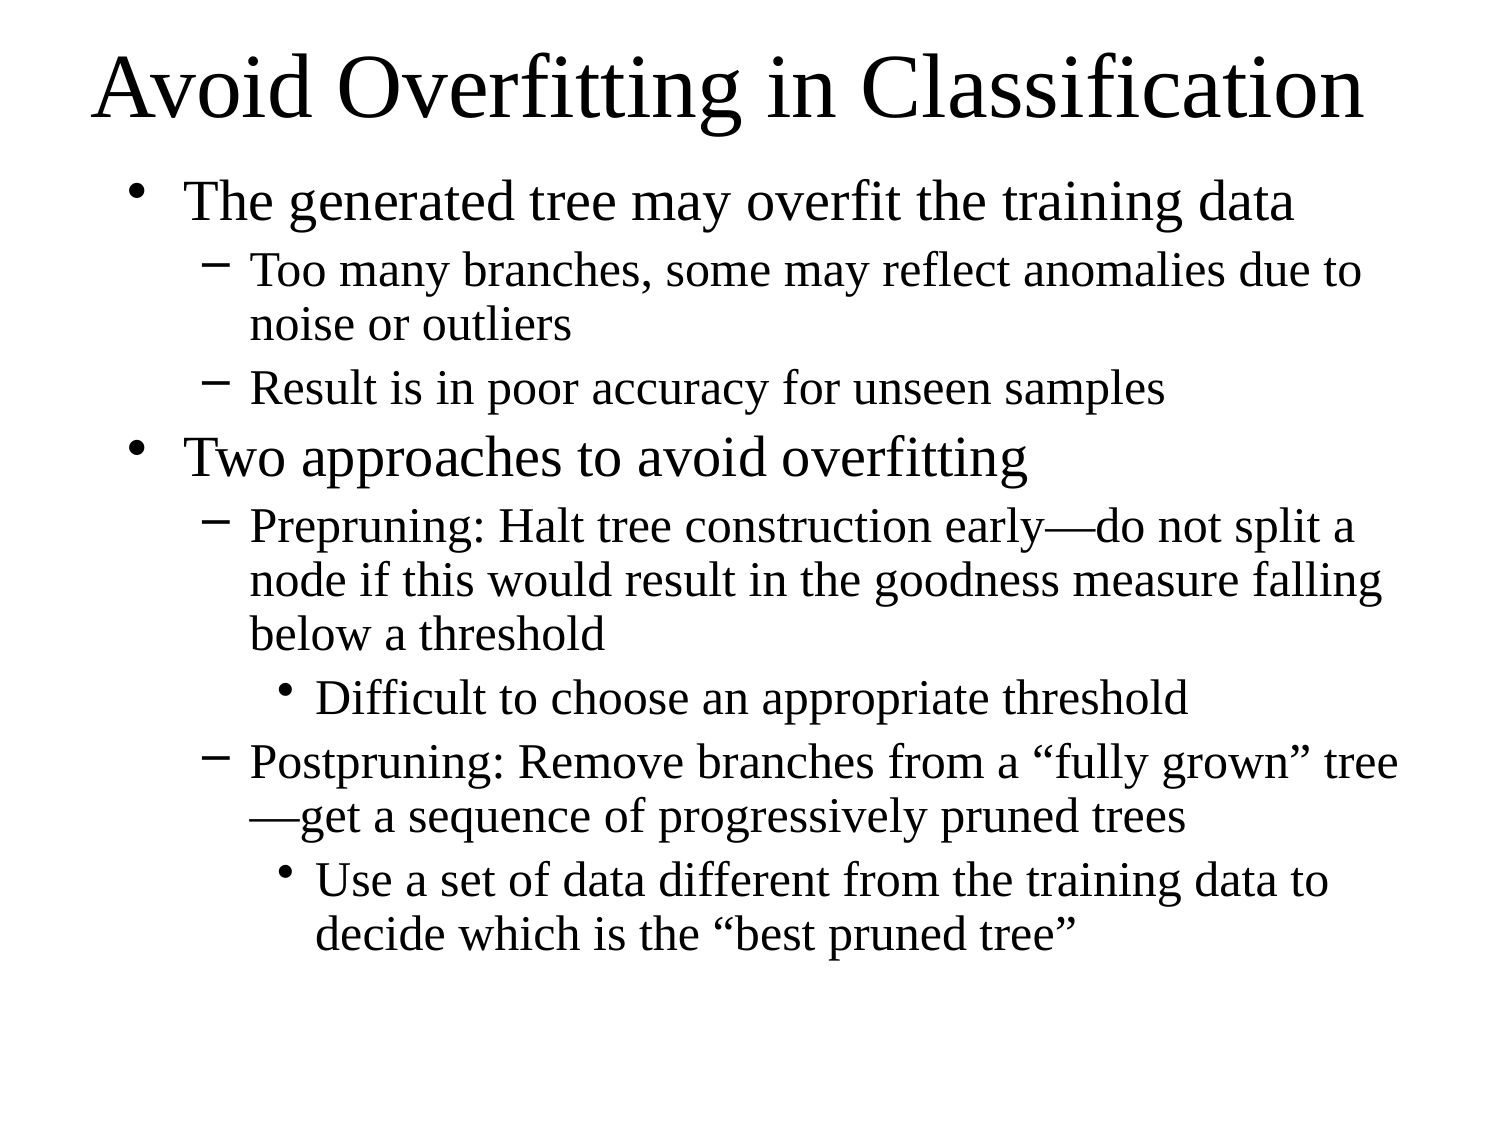

Avoid Overfitting in Classification
The generated tree may overfit the training data
Too many branches, some may reflect anomalies due to noise or outliers
Result is in poor accuracy for unseen samples
Two approaches to avoid overfitting
Prepruning: Halt tree construction early—do not split a node if this would result in the goodness measure falling below a threshold
Difficult to choose an appropriate threshold
Postpruning: Remove branches from a “fully grown” tree—get a sequence of progressively pruned trees
Use a set of data different from the training data to decide which is the “best pruned tree”